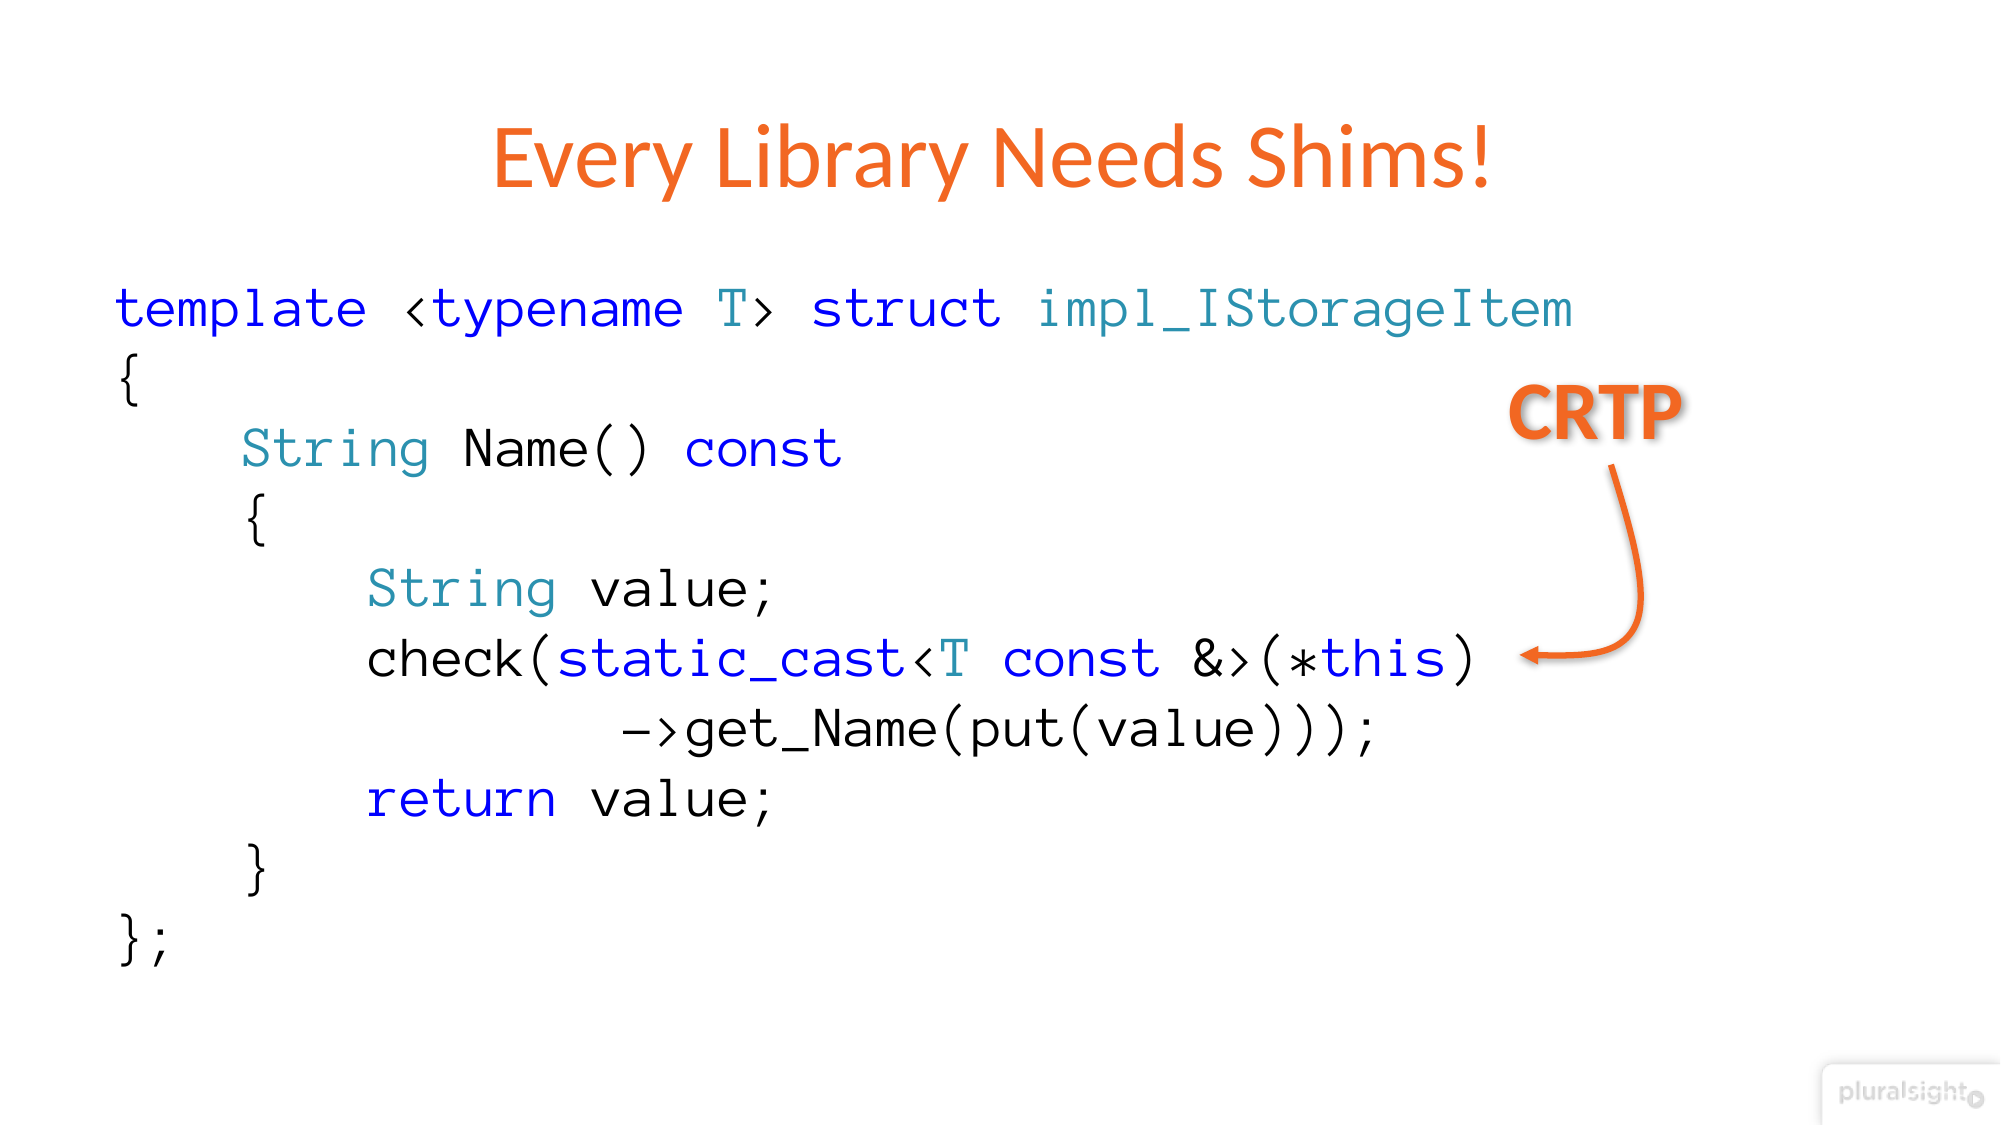

# Every Library Needs Shims!
template <typename T> struct impl_IStorageItem
{
    String Name() const
    {
        String value;
        check(static_cast<T const &>(*this)
                ->get_Name(put(value)));
        return value;
    }
};
CRTP